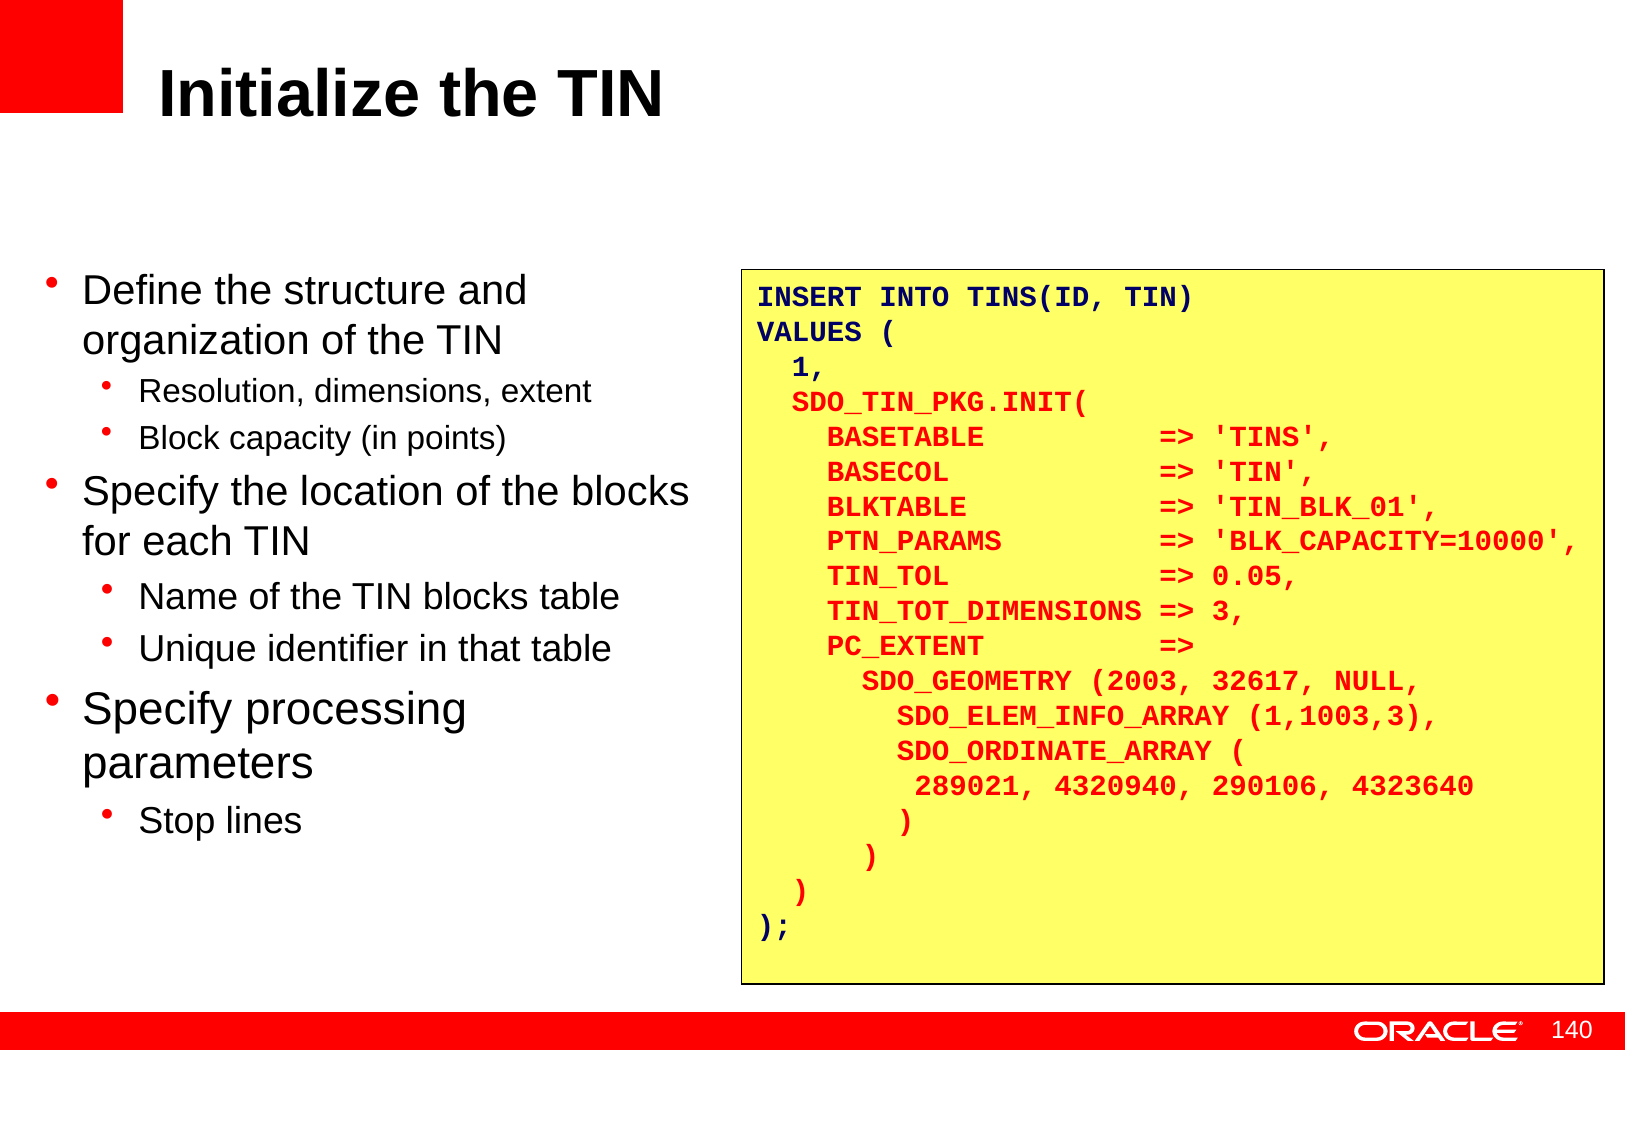

# Initialize the TIN
Define the structure and organization of the TIN
Resolution, dimensions, extent
Block capacity (in points)
Specify the location of the blocks for each TIN
Name of the TIN blocks table
Unique identifier in that table
Specify processing parameters
Stop lines

INSERT INTO TINS(ID, TIN)
VALUES (
  1,
  SDO_TIN_PKG.INIT(
    BASETABLE          => 'TINS',
    BASECOL            => 'TIN',
    BLKTABLE           => 'TIN_BLK_01',
    PTN_PARAMS         => 'BLK_CAPACITY=10000',
    TIN_TOL            => 0.05,
    TIN_TOT_DIMENSIONS => 3,
    PC_EXTENT          =>
      SDO_GEOMETRY (2003, 32617, NULL,
        SDO_ELEM_INFO_ARRAY (1,1003,3),
        SDO_ORDINATE_ARRAY (
         289021, 4320940, 290106, 4323640
        )
      )
  )
);